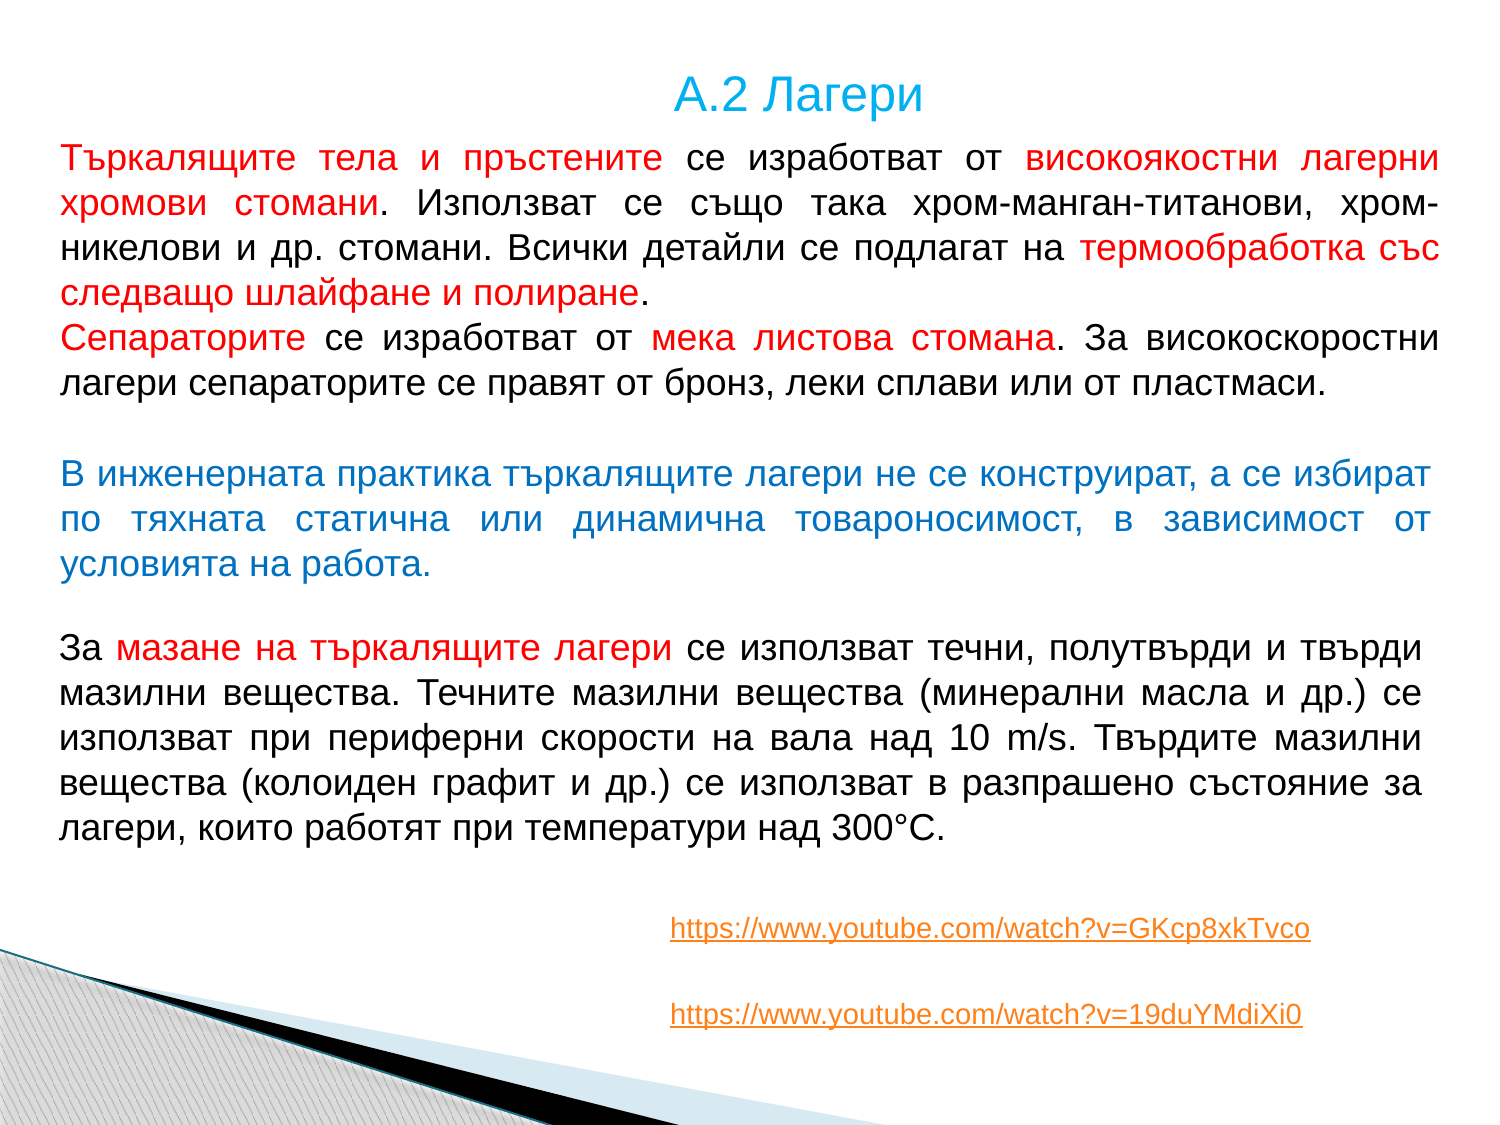

А.2 Лагери
Търкалящите тела и пръстените се изработват от високоякостни лагерни хромови стомани. Използват се също така хром-манган-титанови, хром-никелови и др. стомани. Всички детайли се подлагат на термообработка със следващо шлайфане и полиране.
Сепараторите се изработват от мека листова стомана. За високоскоростни лагери сепараторите се правят от бронз, леки сплави или от пластмаси.
В инженерната практика търкалящите лагери не се конструират, а се избират по тяхната статична или динамична товароносимост, в зависимост от условията на работа.
За мазане на търкалящите лагери се използват течни, полутвърди и твърди мазилни вещества. Течните мазилни вещества (минерални масла и др.) се използват при периферни скорости на вала над 10 m/s. Твърдите мазилни вещества (колоиден графит и др.) се използват в разпрашено състояние за лагери, които работят при температури над 300°С.
https://www.youtube.com/watch?v=GKcp8xkTvco

https://www.youtube.com/watch?v=19duYMdiXi0